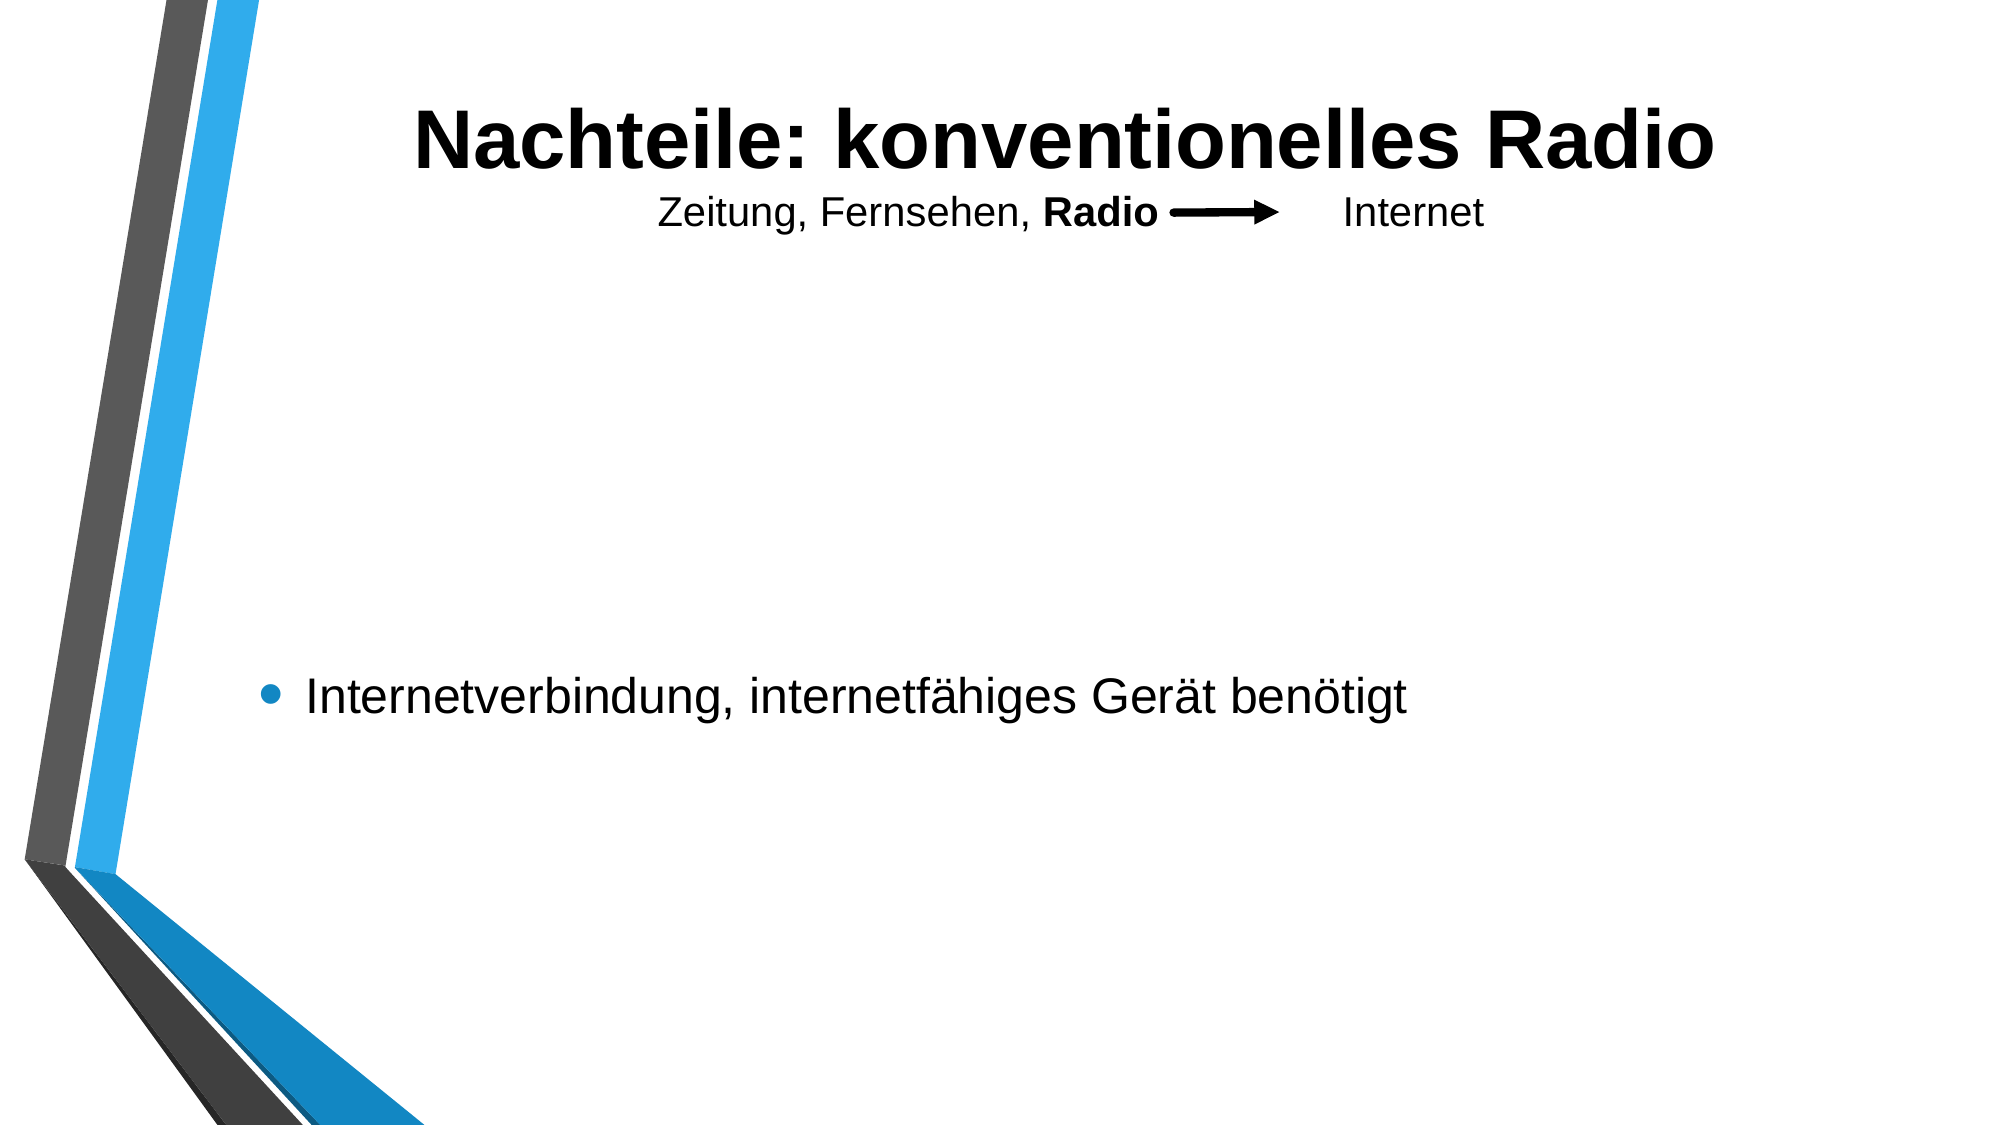

# Nachteile: konventionelles Radio Zeitung, Fernsehen, Radio                Internet
Internetverbindung, internetfähiges Gerät benötigt